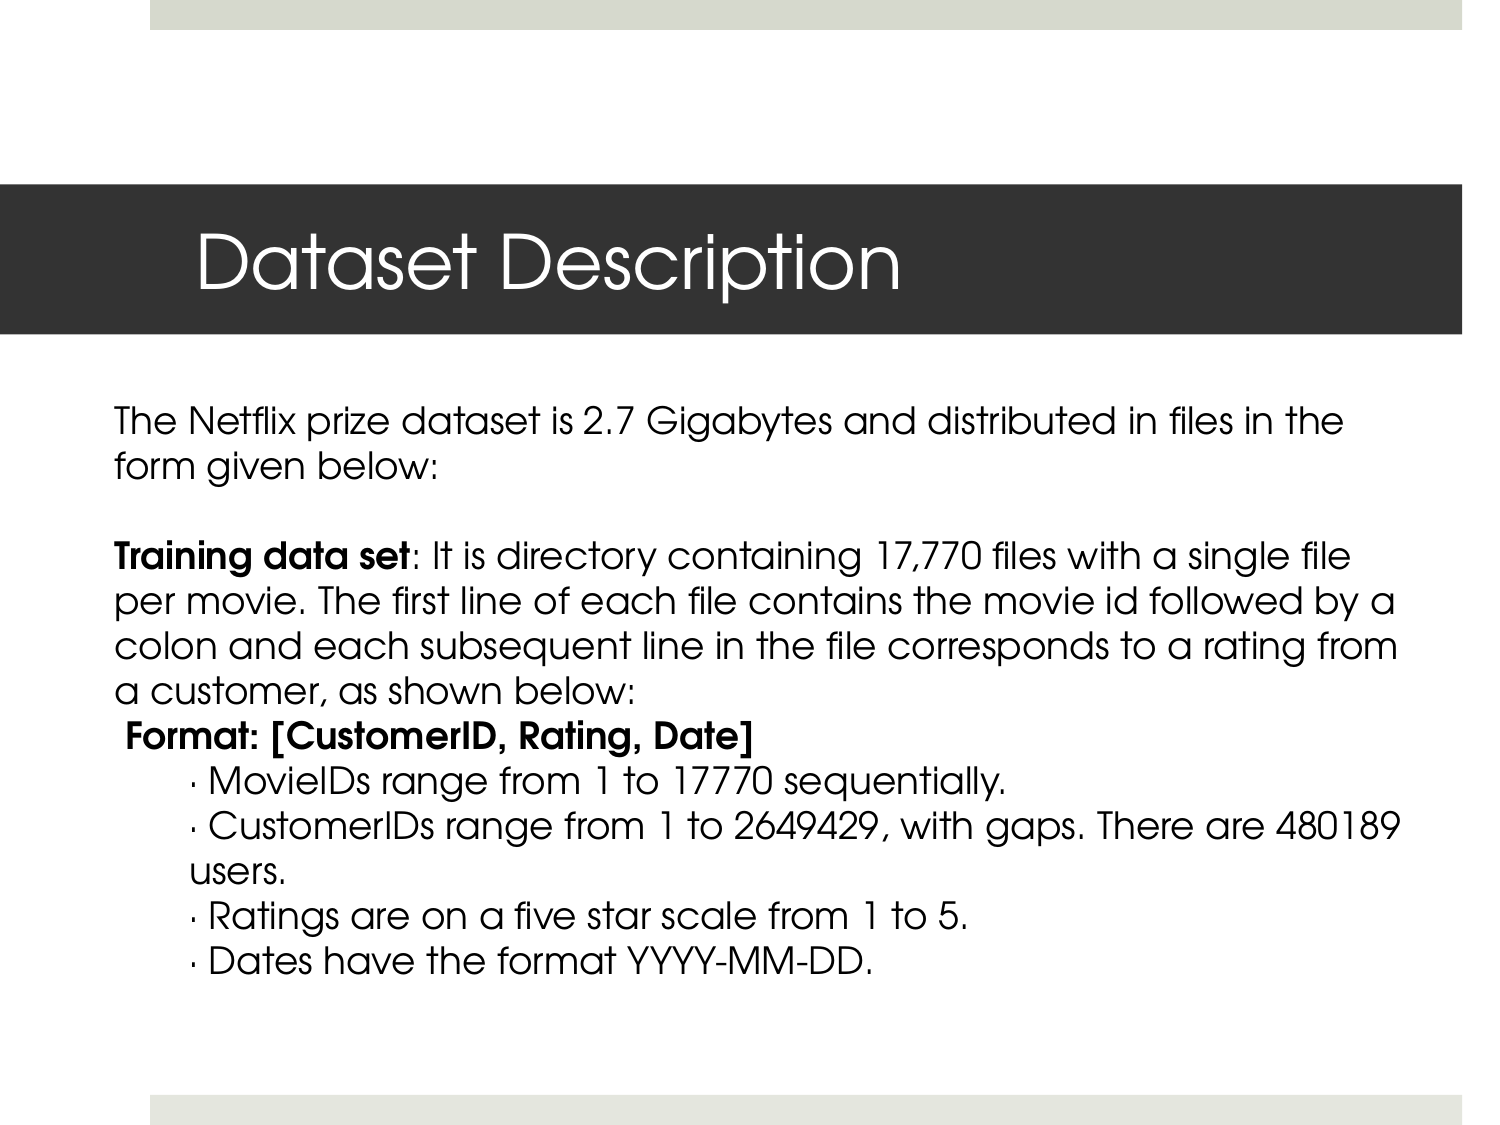

# Dataset Description
The Netflix prize dataset is 2.7 Gigabytes and distributed in files in the form given below:

Training data set: It is directory containing 17,770 files with a single file per movie. The first line of each file contains the movie id followed by a colon and each subsequent line in the file corresponds to a rating from a customer, as shown below:
 Format: [CustomerID, Rating, Date]
· MovieIDs range from 1 to 17770 sequentially.
· CustomerIDs range from 1 to 2649429, with gaps. There are 480189 users.
· Ratings are on a five star scale from 1 to 5.
· Dates have the format YYYY-MM-DD.